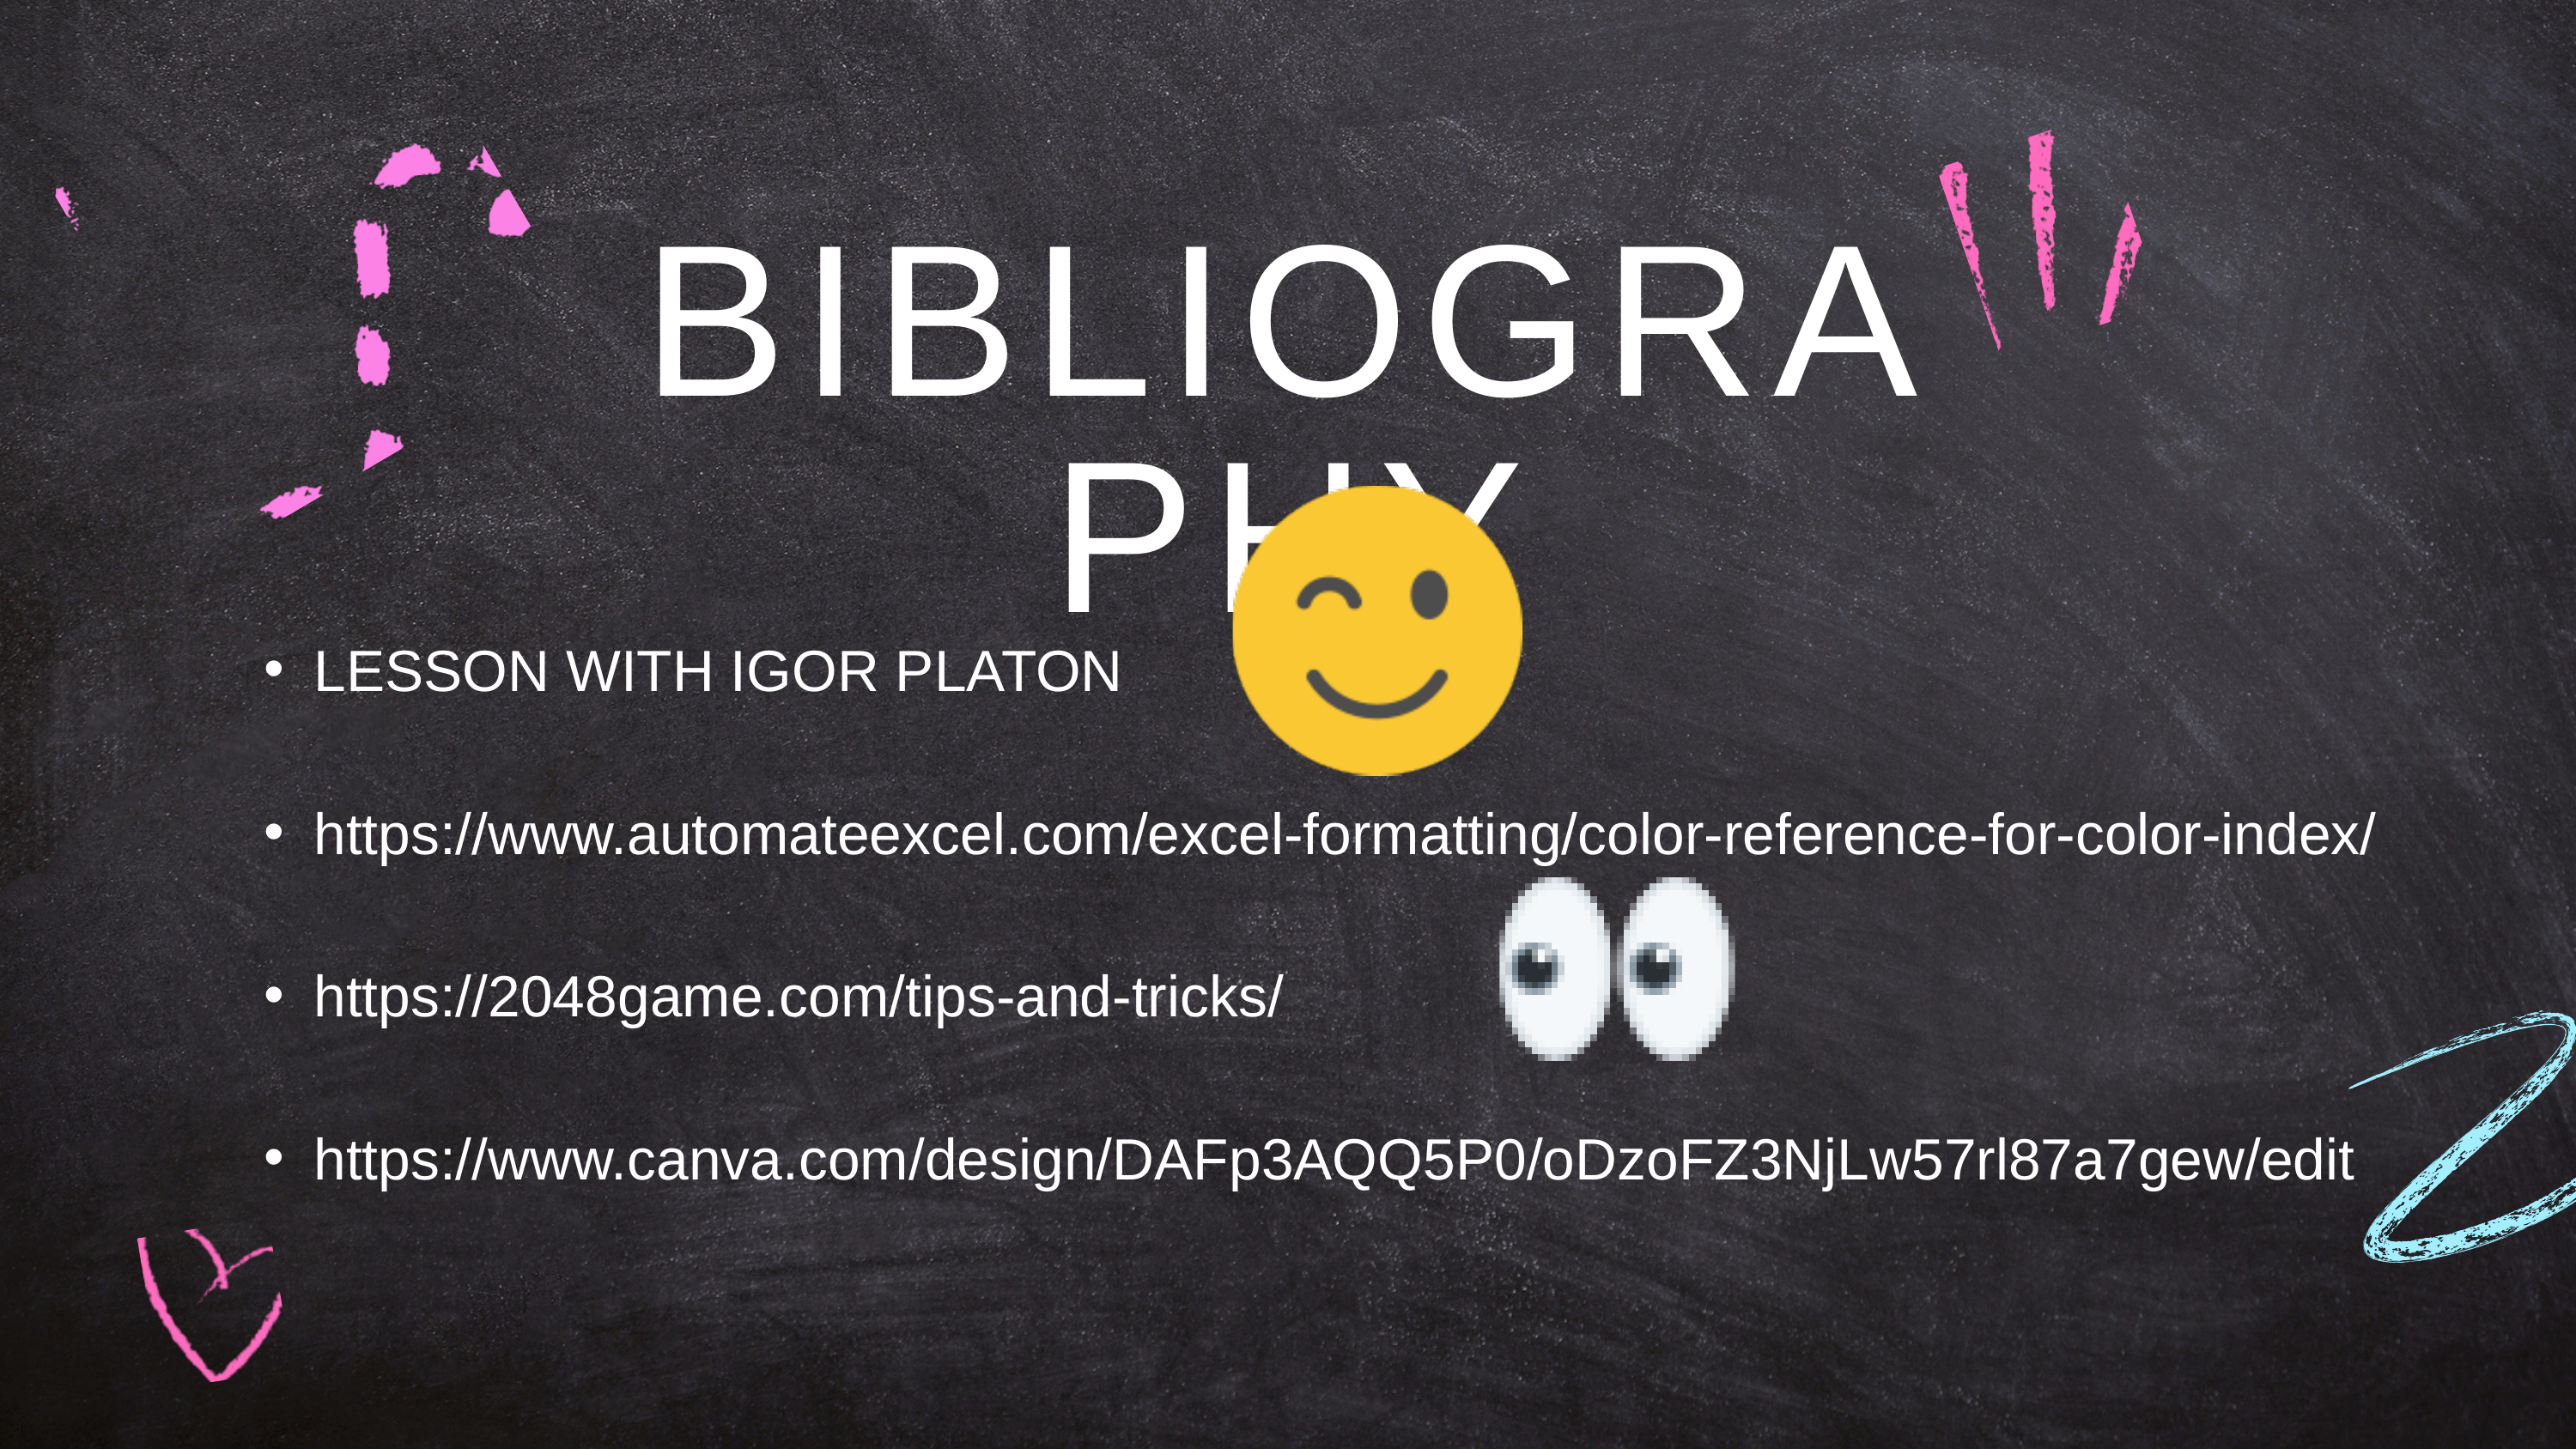

BIBLIOGRAPHY

LESSON WITH IGOR PLATON

https://www.automateexcel.com/excel-formatting/color-reference-for-color-index/

https://2048game.com/tips-and-tricks/

https://www.canva.com/design/DAFp3AQQ5P0/oDzoFZ3NjLw57rl87a7gew/edit